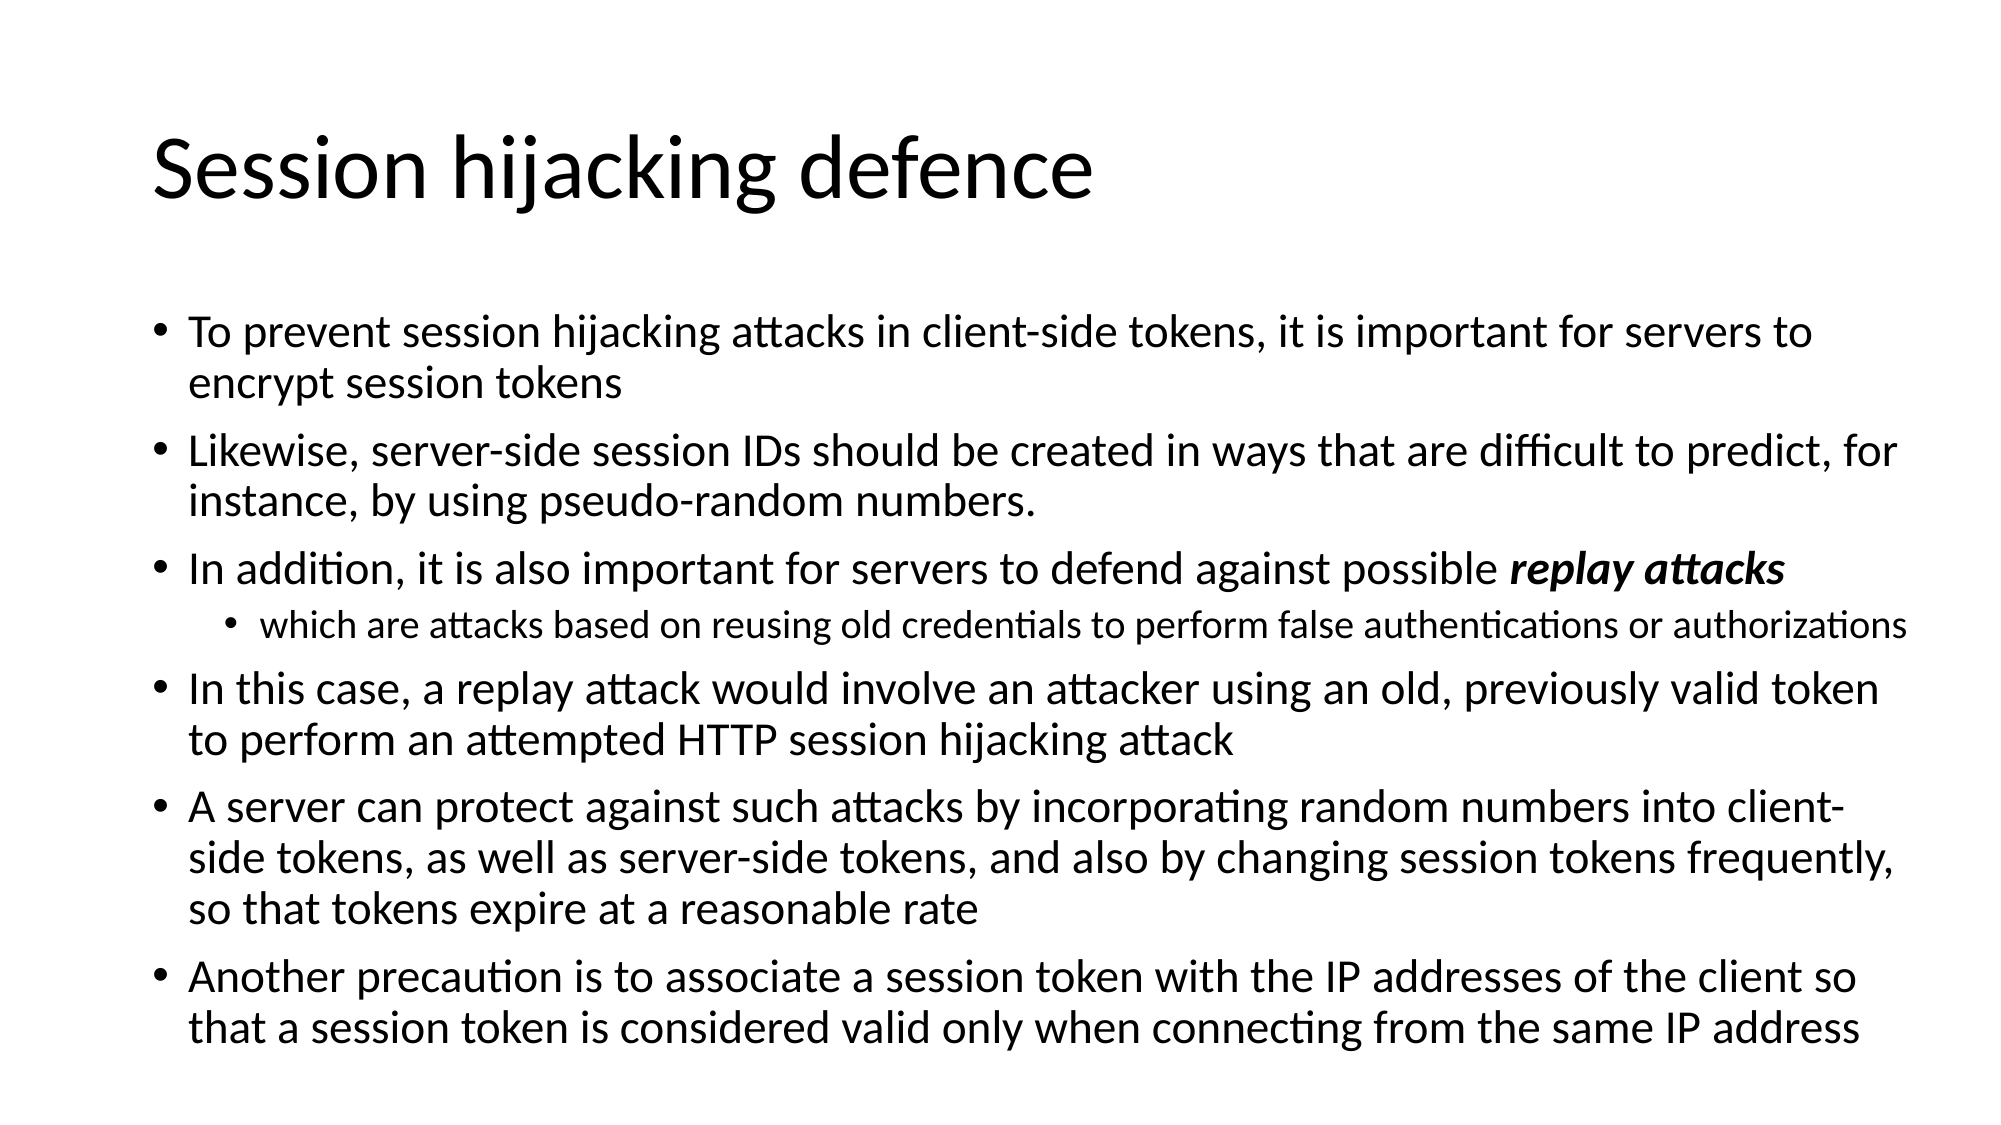

# Session hijacking defence
To prevent session hijacking attacks in client-side tokens, it is important for servers to encrypt session tokens
Likewise, server-side session IDs should be created in ways that are difficult to predict, for instance, by using pseudo-random numbers.
In addition, it is also important for servers to defend against possible replay attacks
which are attacks based on reusing old credentials to perform false authentications or authorizations
In this case, a replay attack would involve an attacker using an old, previously valid token to perform an attempted HTTP session hijacking attack
A server can protect against such attacks by incorporating random numbers into client-side tokens, as well as server-side tokens, and also by changing session tokens frequently, so that tokens expire at a reasonable rate
Another precaution is to associate a session token with the IP addresses of the client so that a session token is considered valid only when connecting from the same IP address